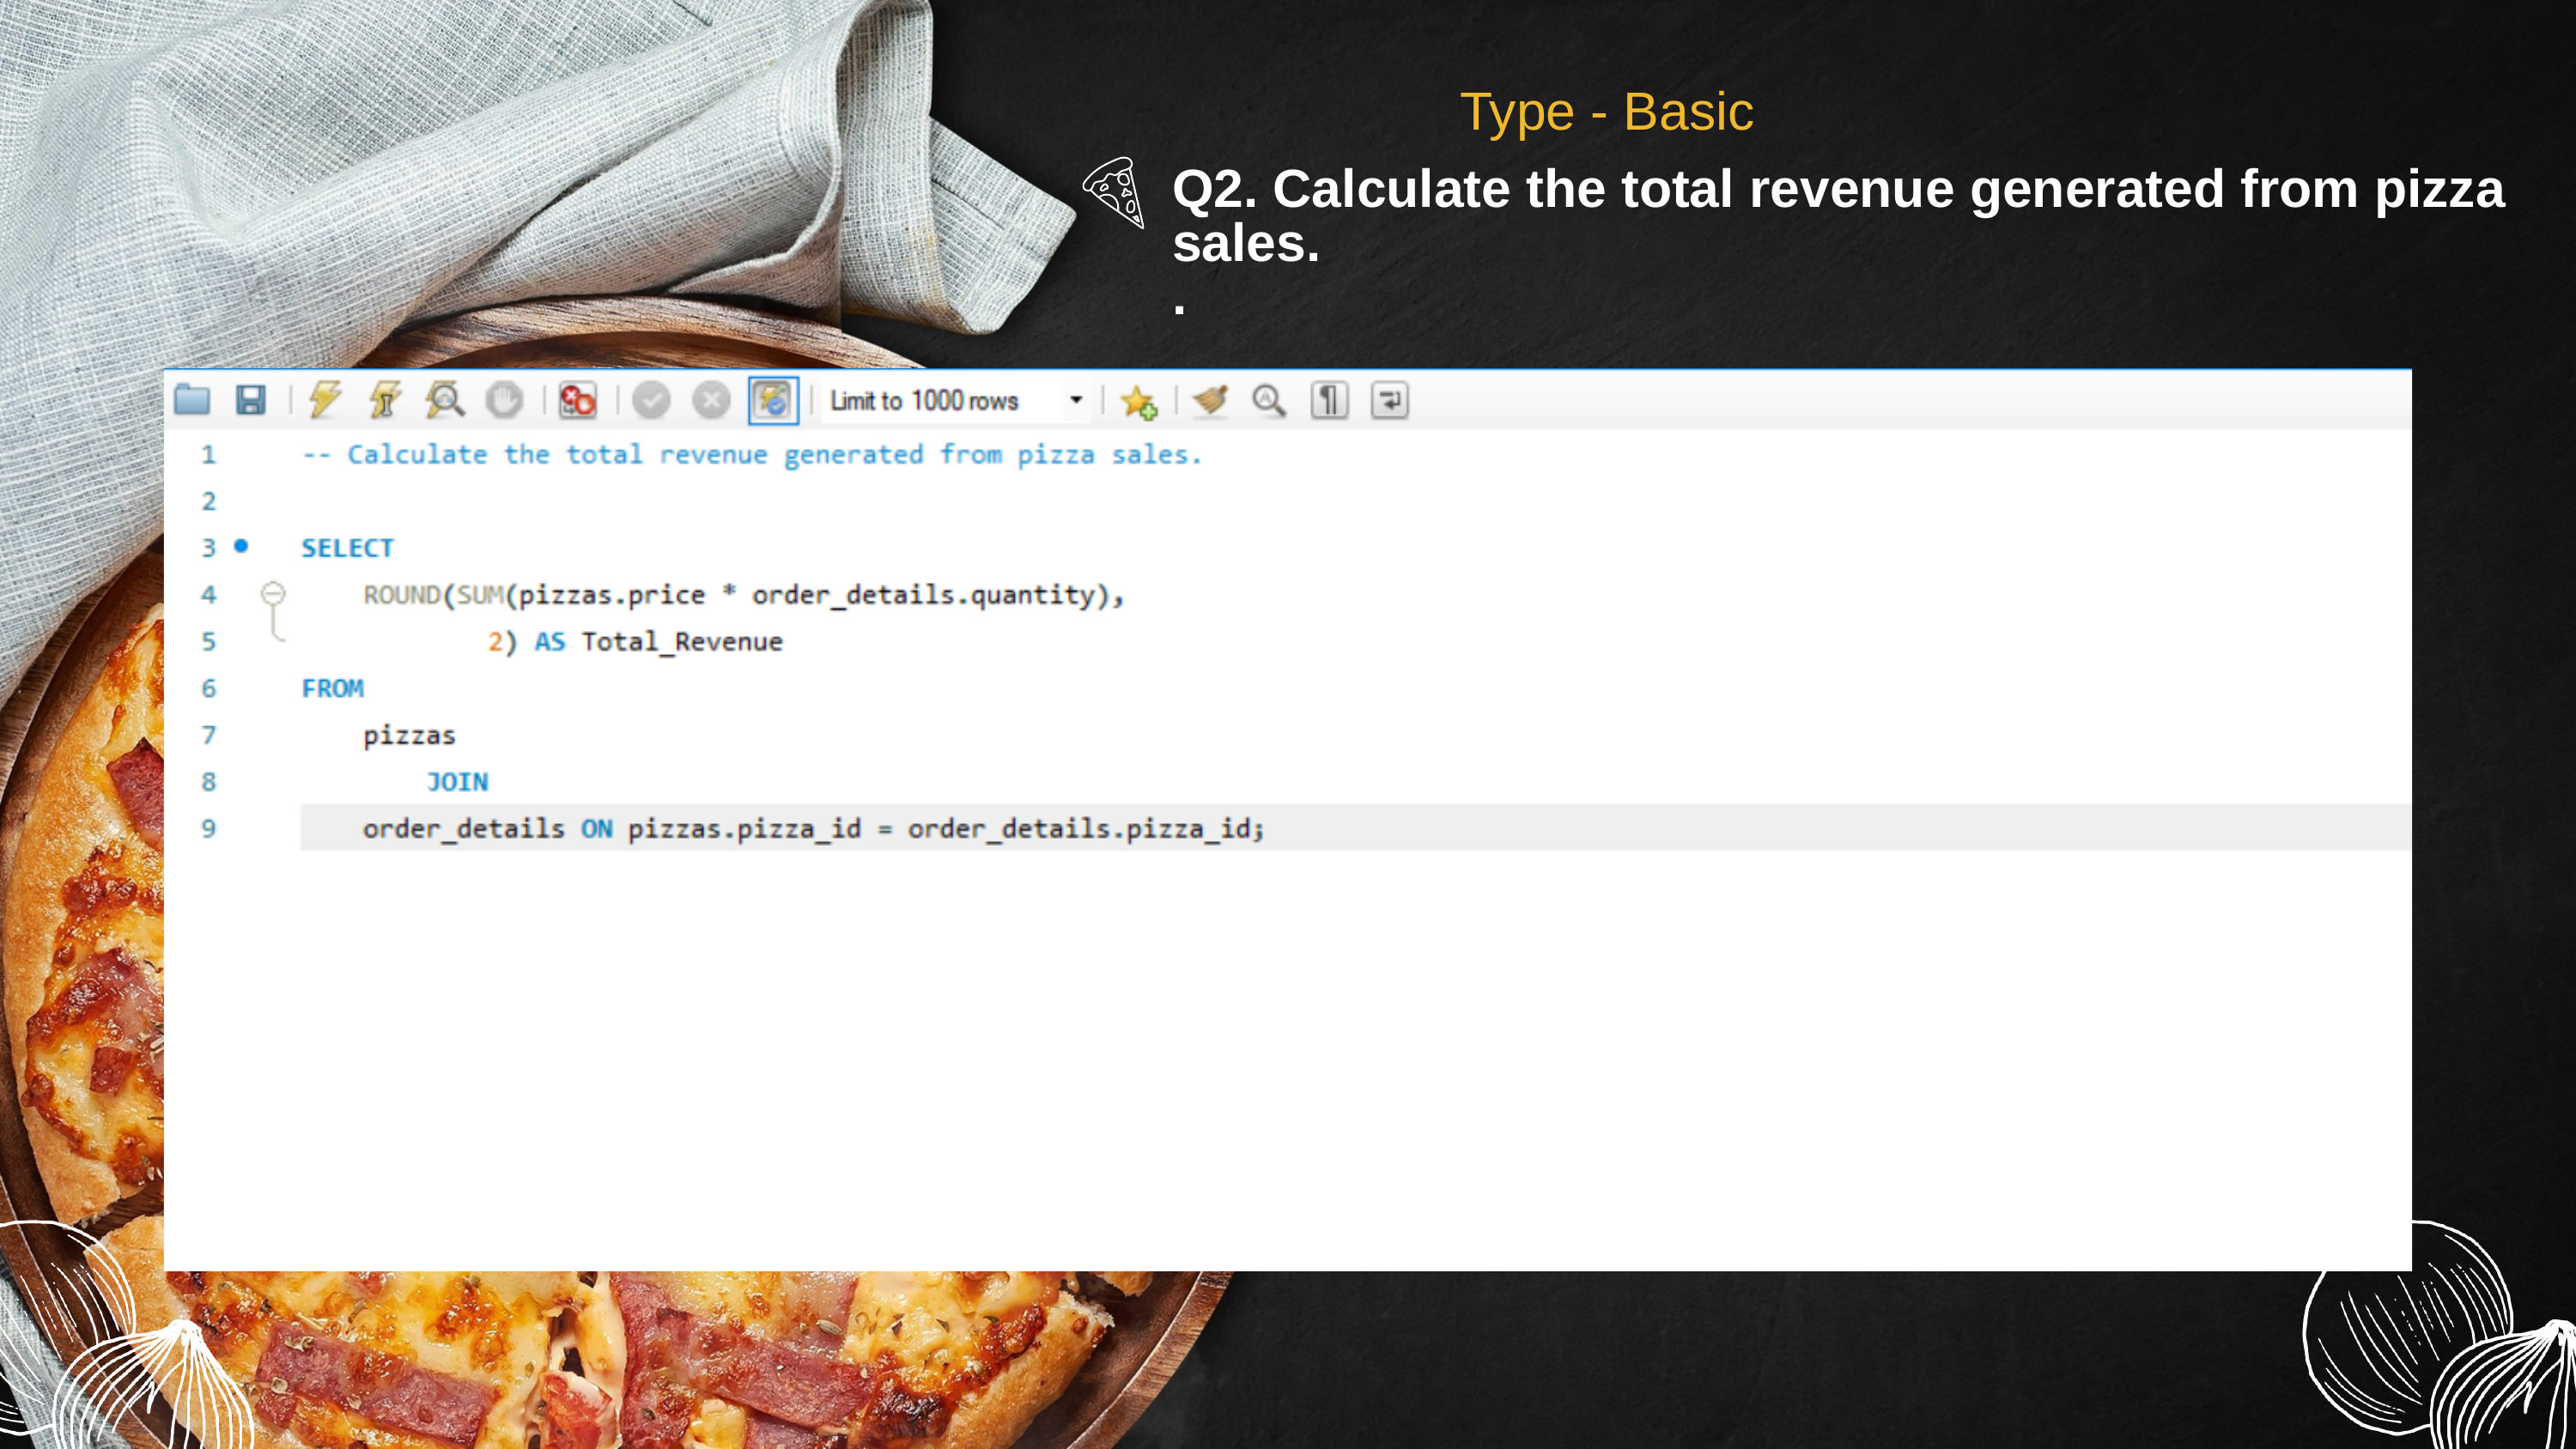

Type - Basic

Q2. Calculate the total revenue generated from pizza sales.
.